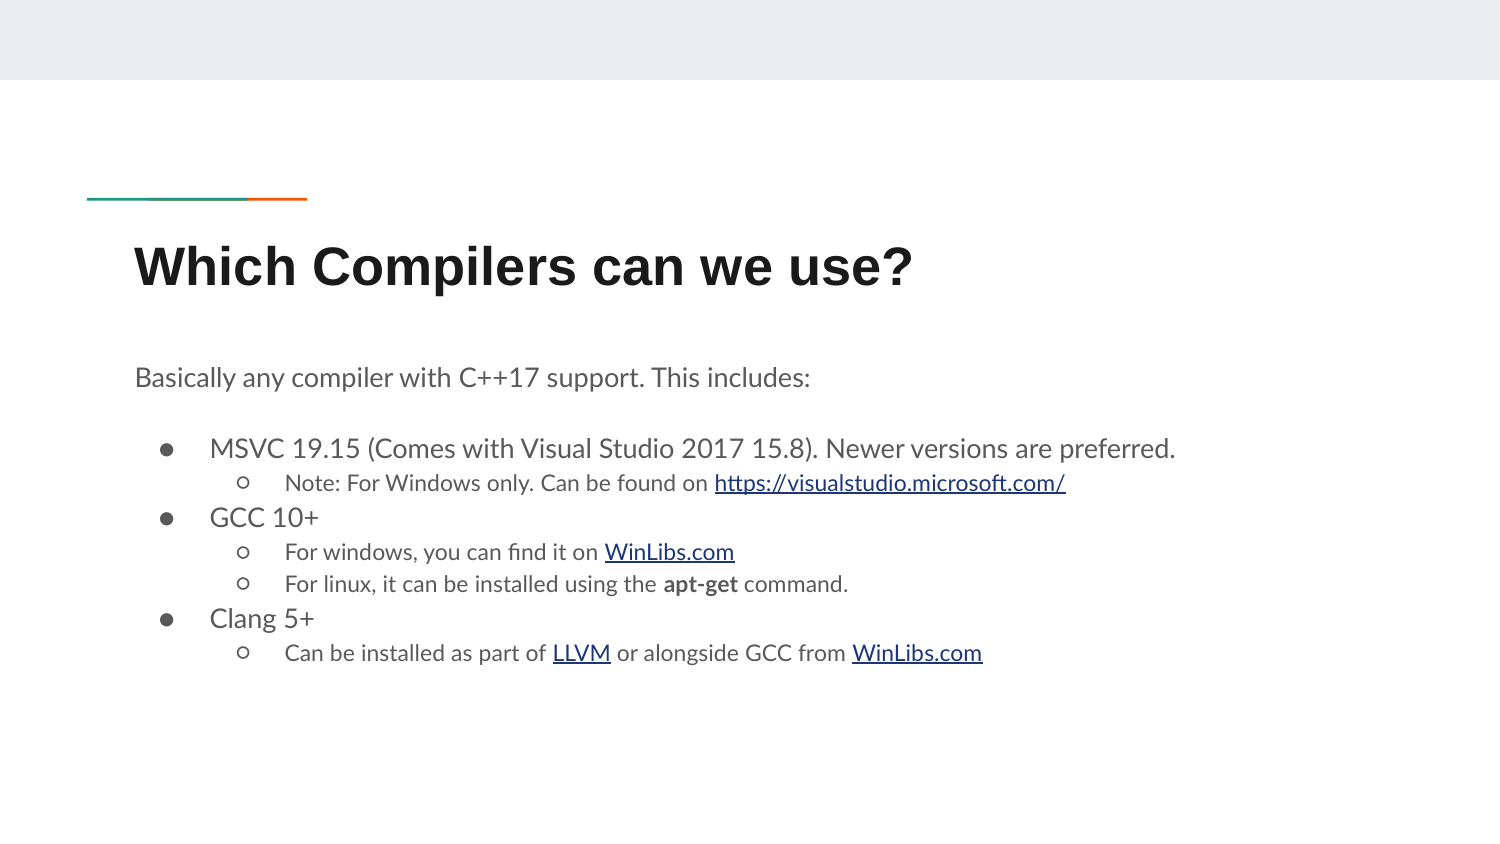

# Which Compilers can we use?
Basically any compiler with C++17 support. This includes:
MSVC 19.15 (Comes with Visual Studio 2017 15.8). Newer versions are preferred.
Note: For Windows only. Can be found on https://visualstudio.microsoft.com/
GCC 10+
For windows, you can find it on WinLibs.com
For linux, it can be installed using the apt-get command.
Clang 5+
Can be installed as part of LLVM or alongside GCC from WinLibs.com